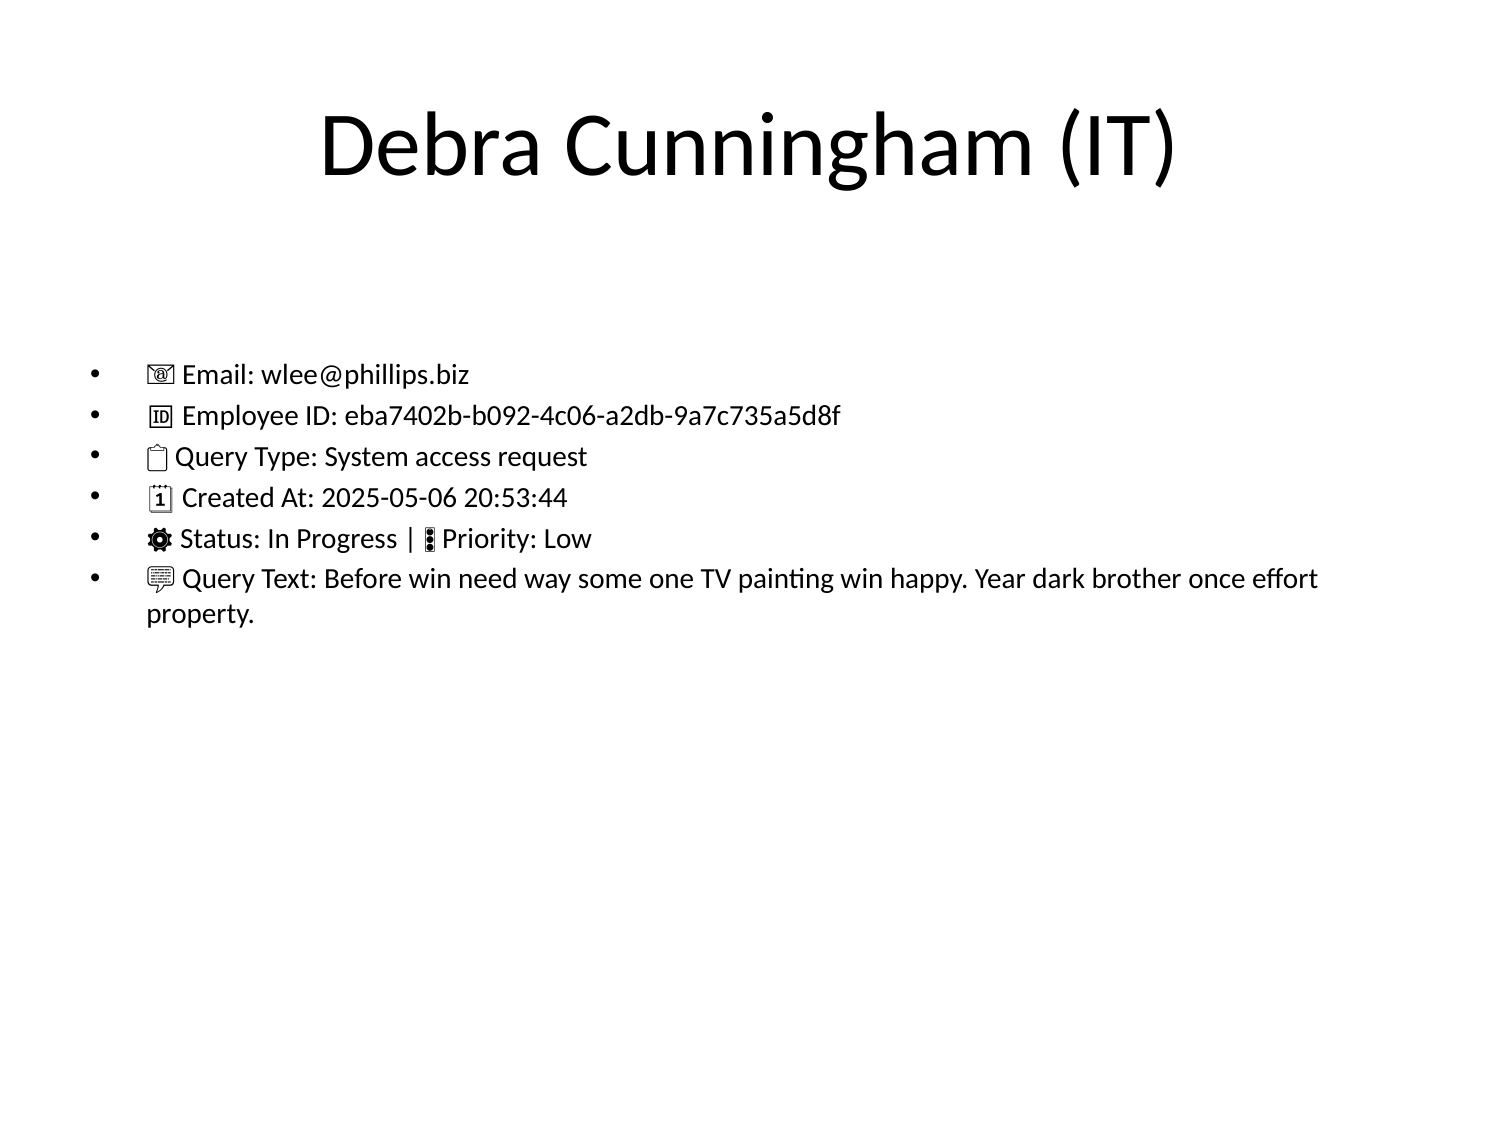

# Debra Cunningham (IT)

📧 Email: wlee@phillips.biz
🆔 Employee ID: eba7402b-b092-4c06-a2db-9a7c735a5d8f
📋 Query Type: System access request
🗓 Created At: 2025-05-06 20:53:44
⚙ Status: In Progress | 🚦 Priority: Low
💬 Query Text: Before win need way some one TV painting win happy. Year dark brother once effort property.